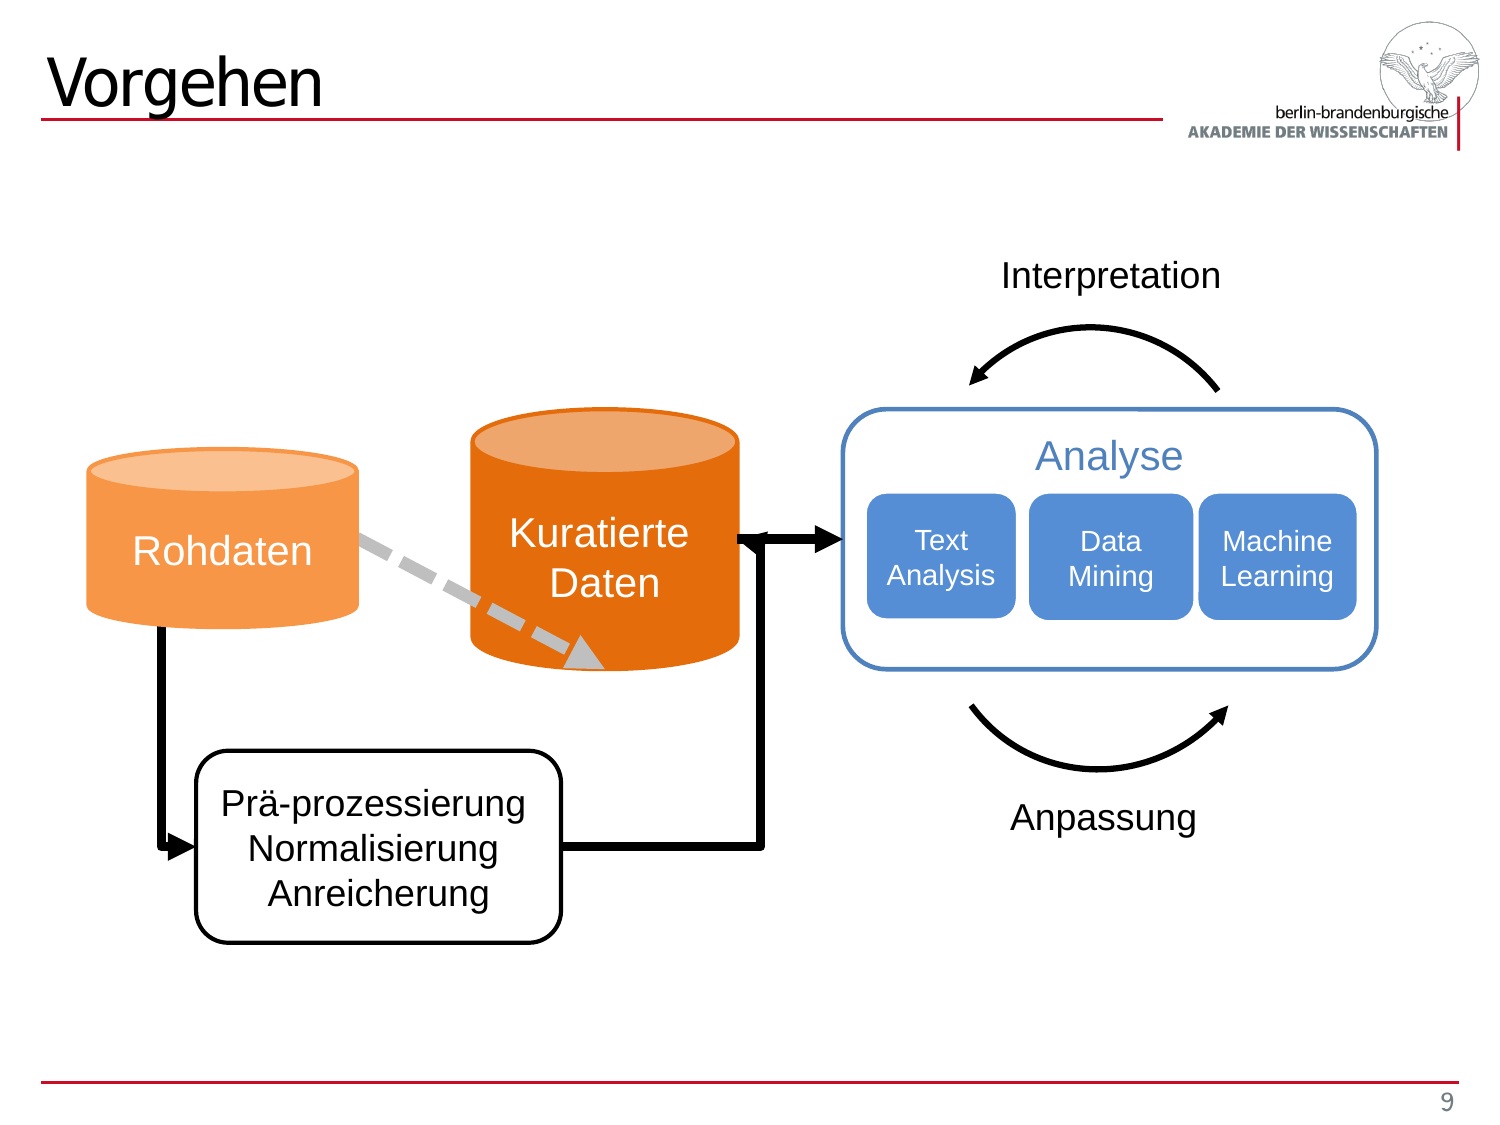

# Vorgehen
Interpretation

Kuratierte
Daten
Analyse
Rohdaten

Text Analysis
Machine Learning
Data Mining
Prä-prozessierung  Normalisierung  Anreicherung
Anpassung

9